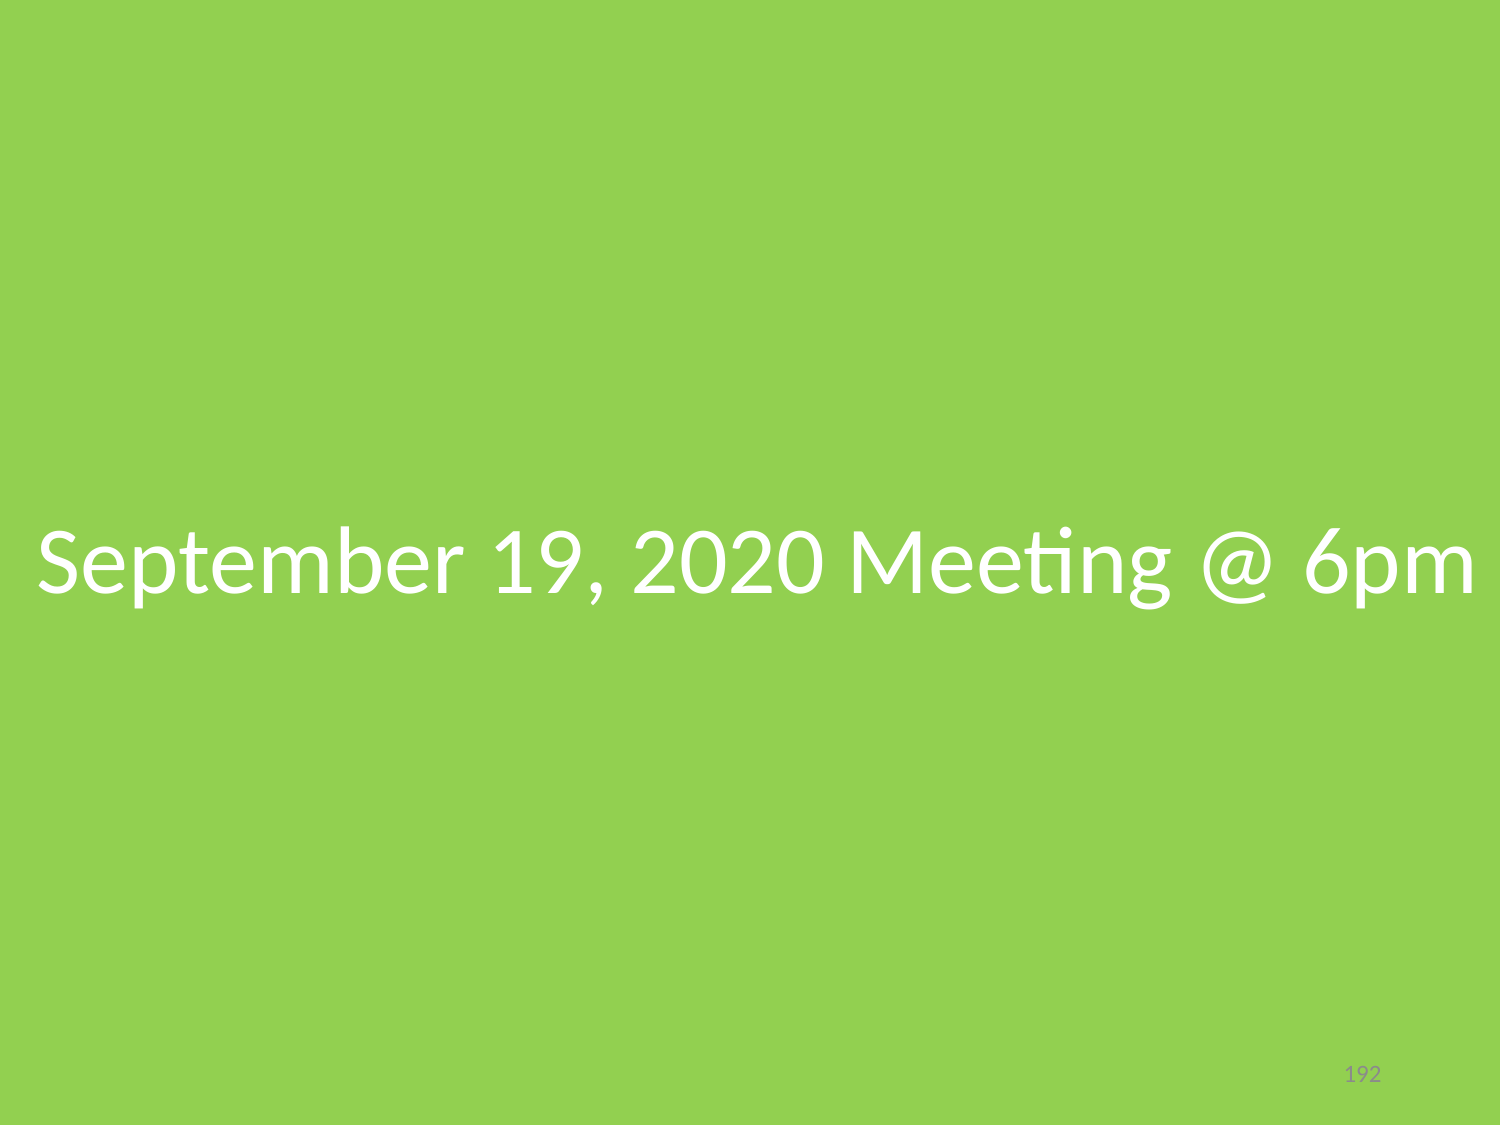

# September 19, 2020 Meeting @ 6pm
192